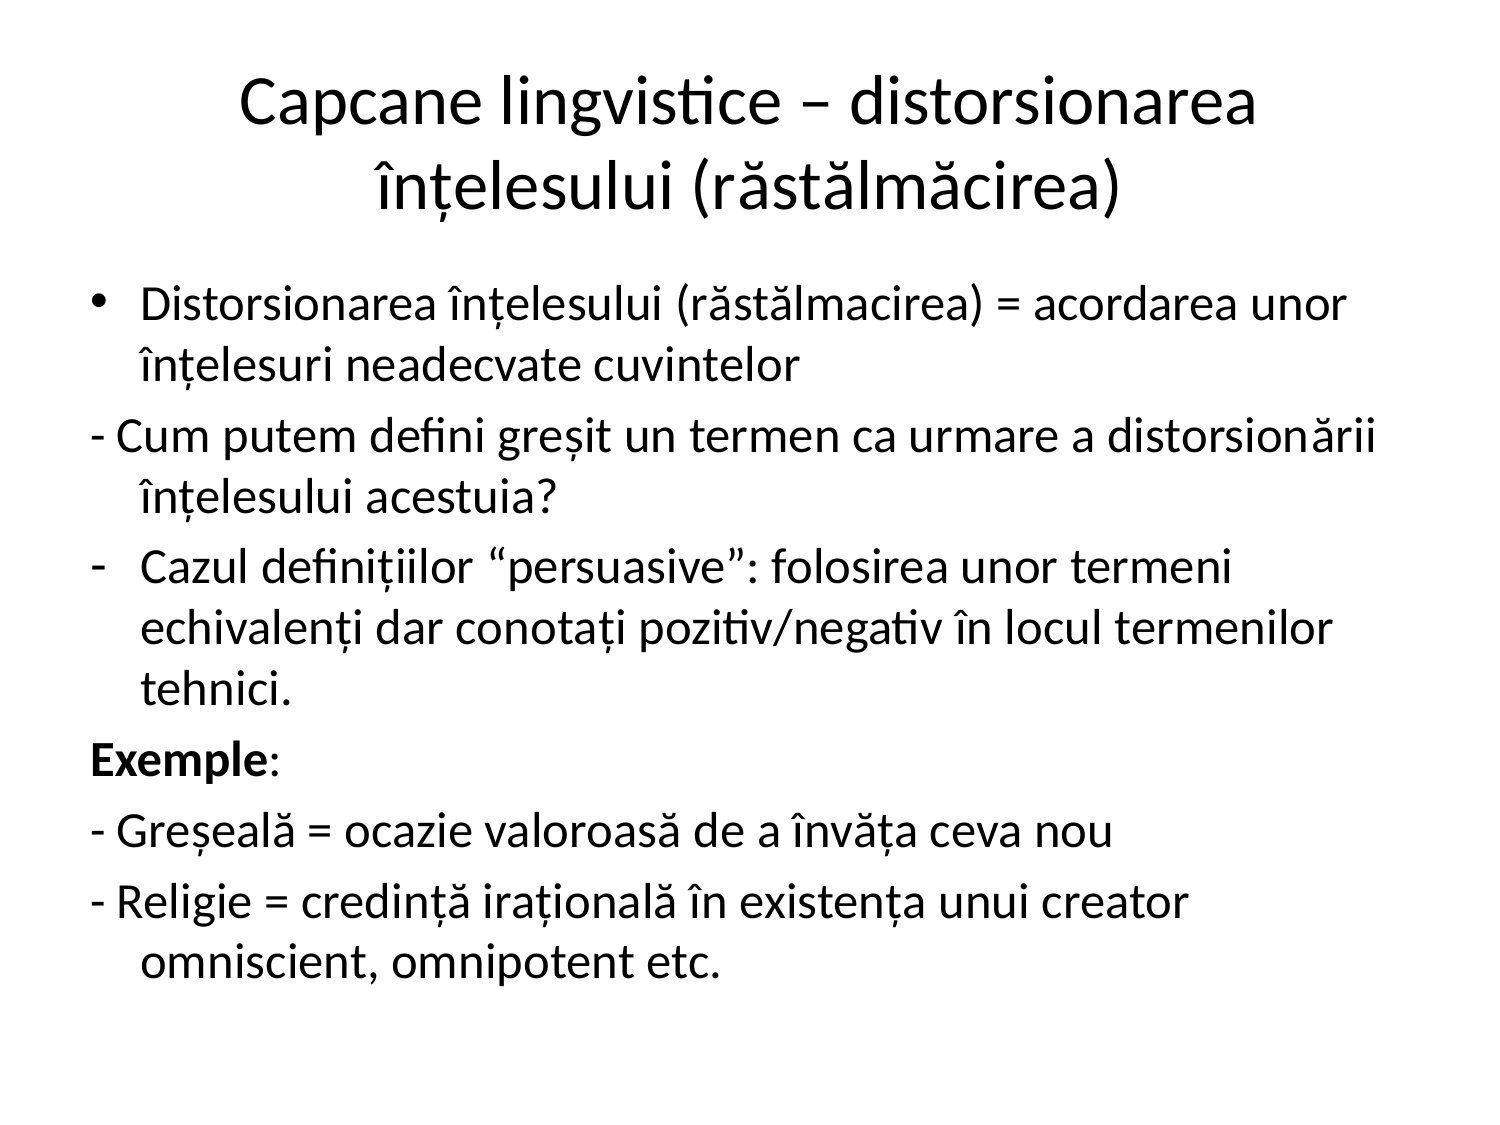

# Capcane lingvistice – distorsionarea înțelesului (răstălmăcirea)
Distorsionarea înțelesului (răstălmacirea) = acordarea unor înțelesuri neadecvate cuvintelor
- Cum putem defini greșit un termen ca urmare a distorsionării înțelesului acestuia?
Cazul definițiilor “persuasive”: folosirea unor termeni echivalenți dar conotați pozitiv/negativ în locul termenilor tehnici.
Exemple:
- Greșeală = ocazie valoroasă de a învăța ceva nou
- Religie = credință irațională în existența unui creator omniscient, omnipotent etc.